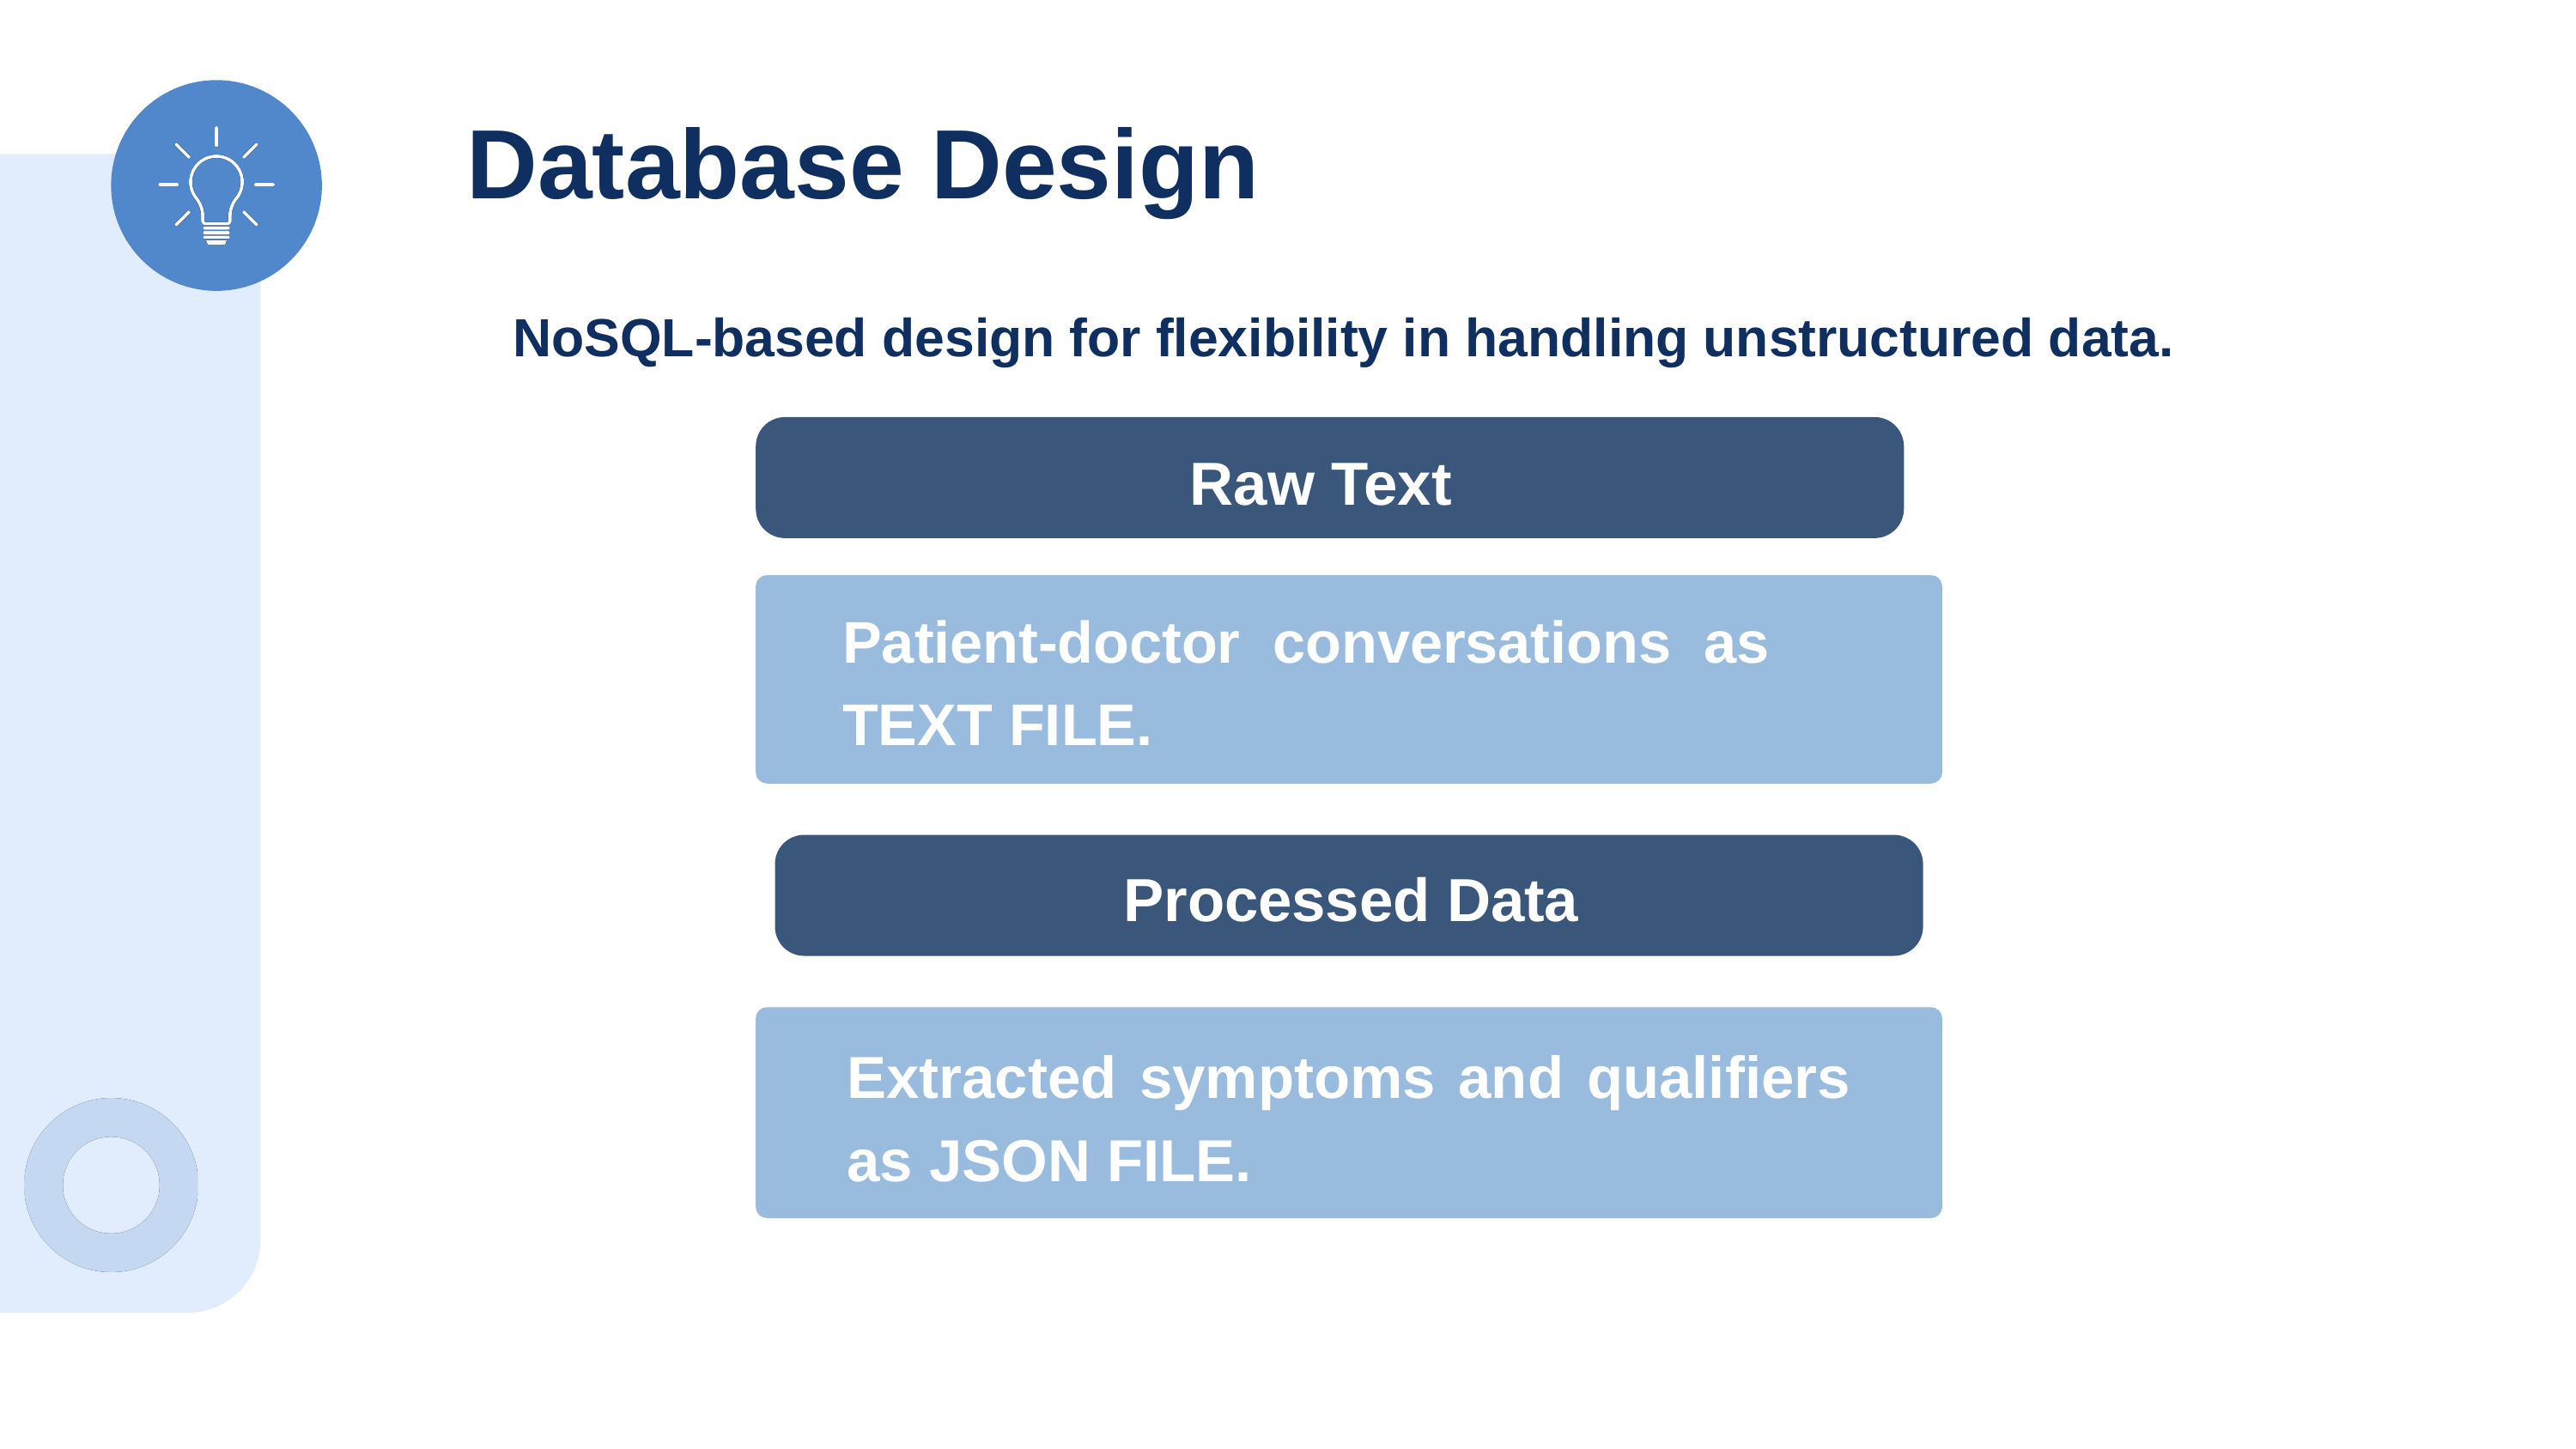

Database Design

NoSQL-based design for flexibility in handling unstructured data.

Raw Text

Patient-doctor  conversations  as TEXT FILE.

Processed Data

Extracted symptoms and qualifiers as JSON FILE.